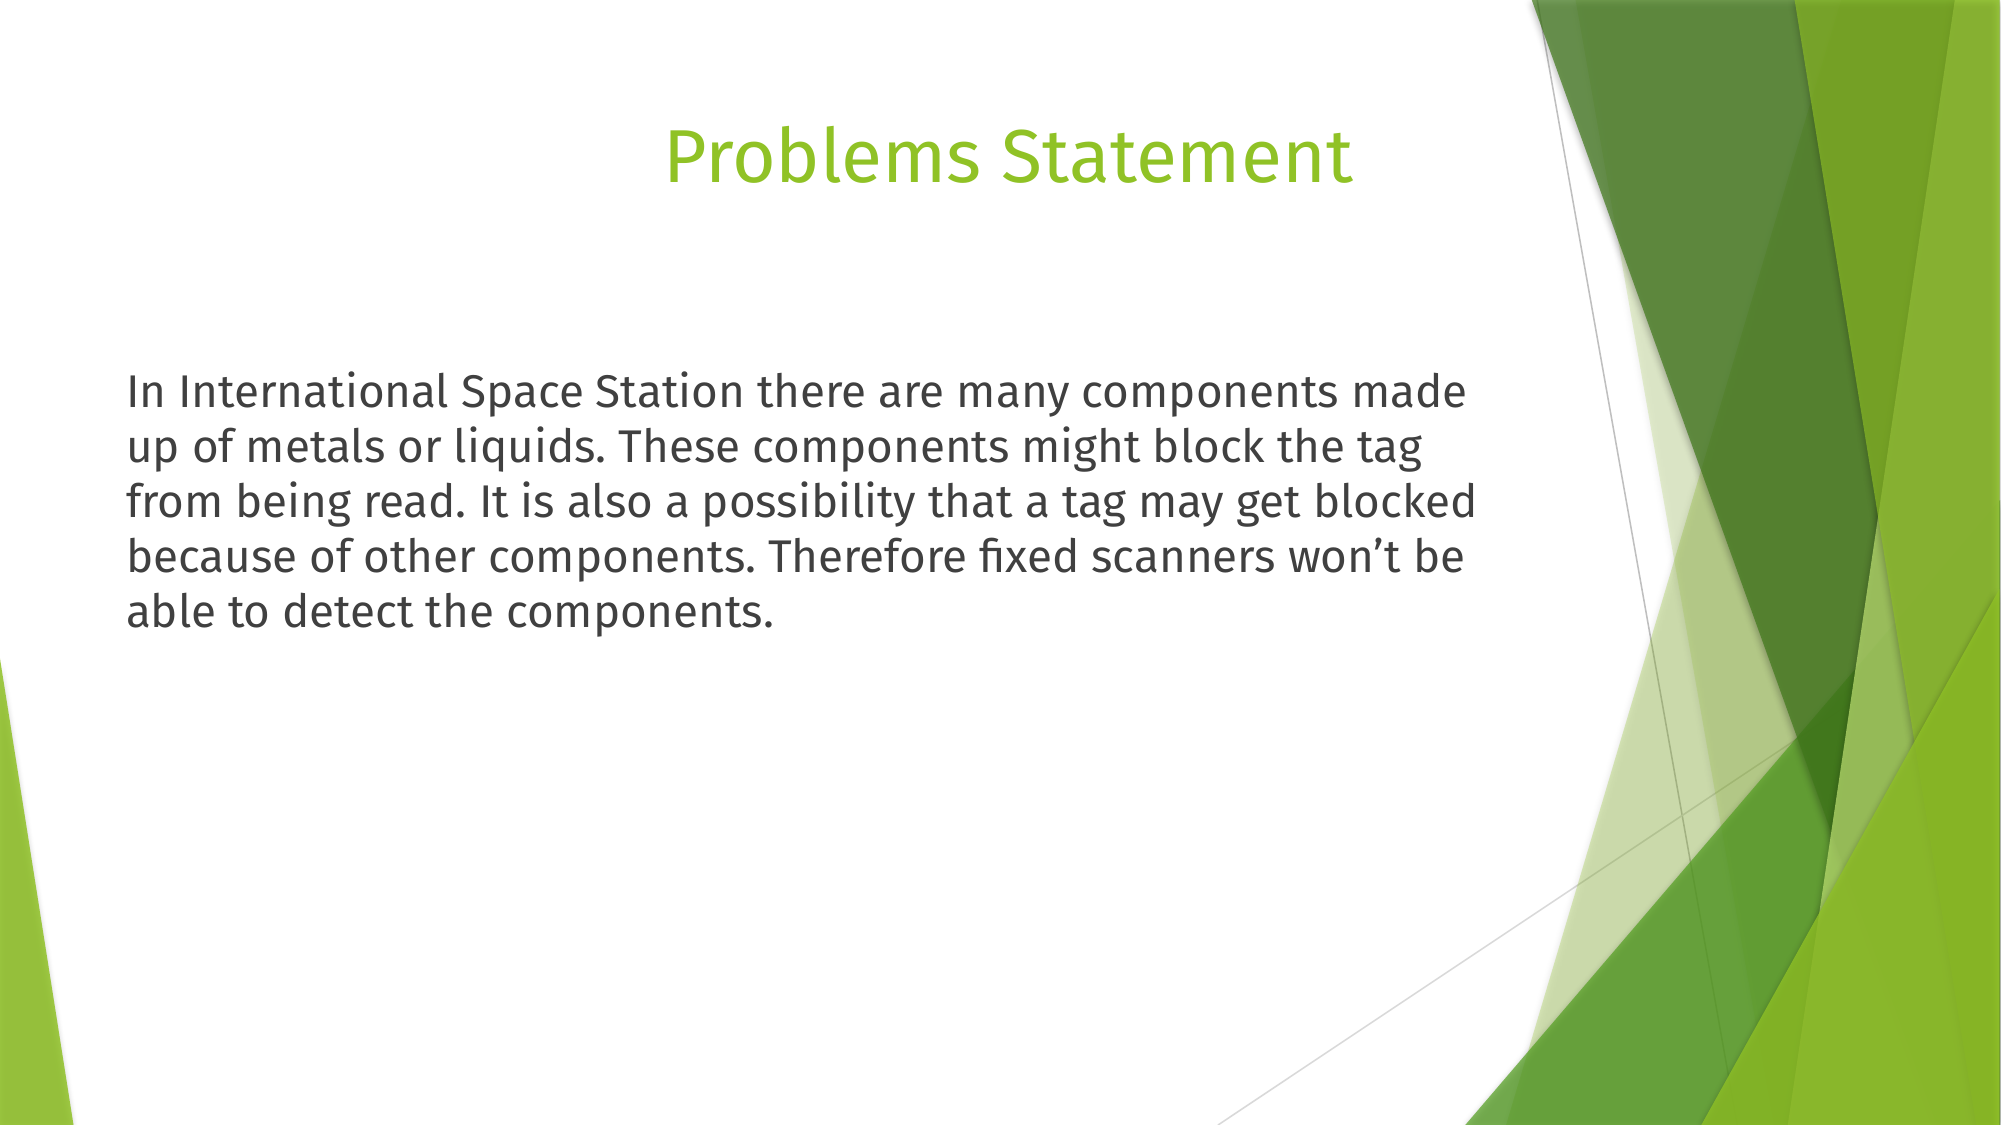

# Problems Statement
In International Space Station there are many components made up of metals or liquids. These components might block the tag from being read. It is also a possibility that a tag may get blocked because of other components. Therefore fixed scanners won’t be able to detect the components.